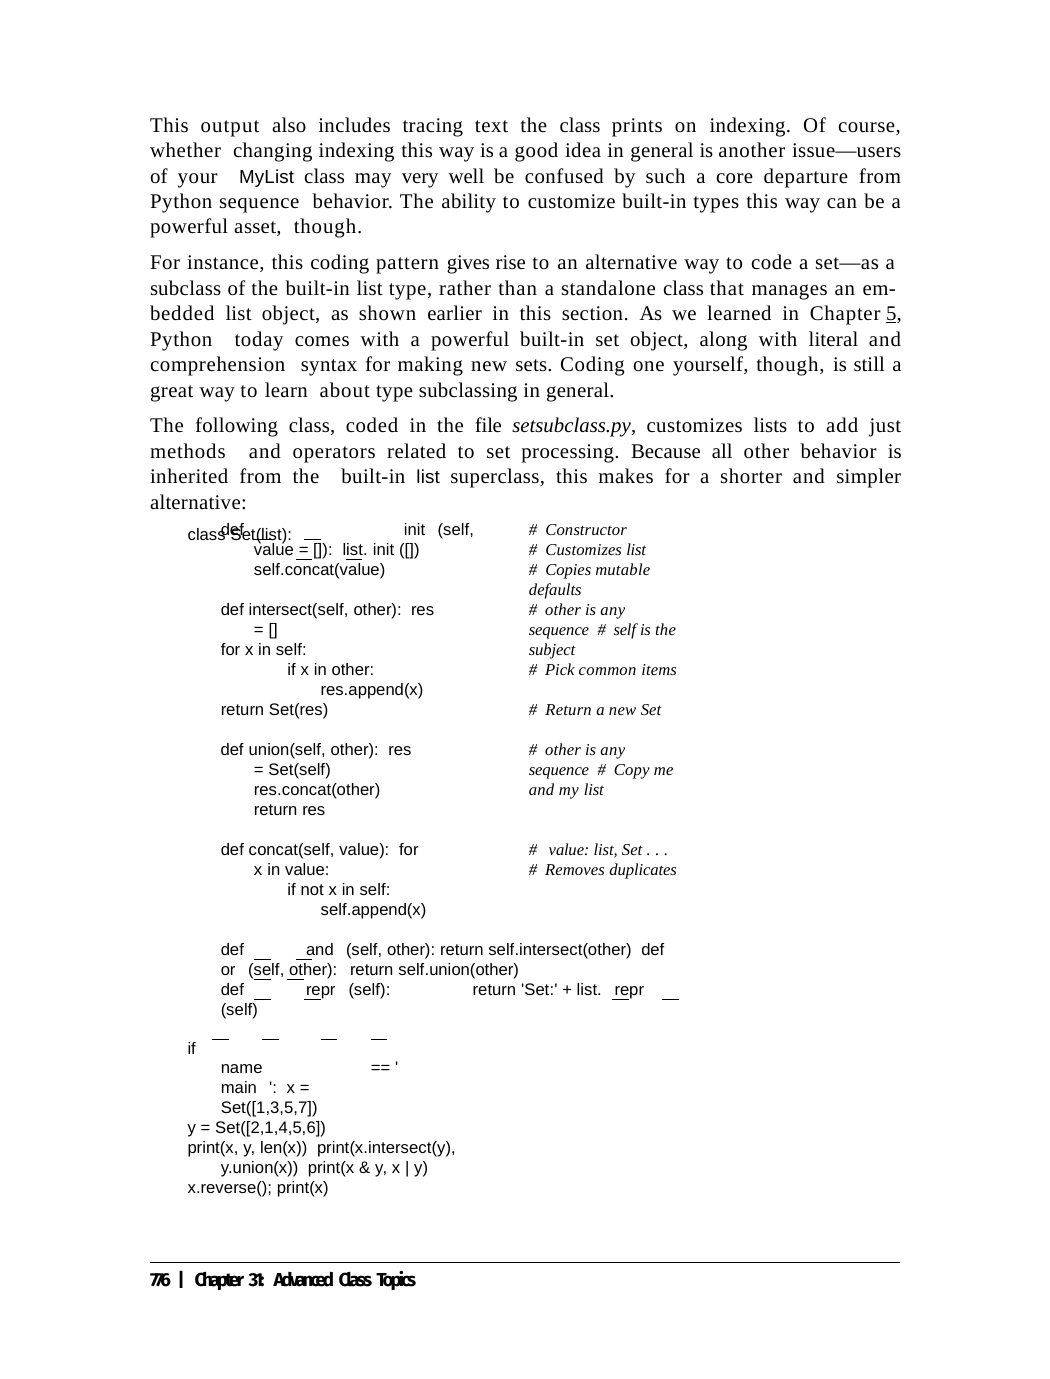

This output also includes tracing text the class prints on indexing. Of course, whether  changing indexing this way is a good idea in general is another issue—users of your  MyList class may very well be confused by such a core departure from Python sequence  behavior. The ability to customize built-in types this way can be a powerful asset,  though.
For instance, this coding pattern gives rise to an alternative way to code a set—as a  subclass of the built-in list type, rather than a standalone class that manages an em-  bedded list object, as shown earlier in this section. As we learned in Chapter 5, Python  today comes with a powerful built-in set object, along with literal and comprehension  syntax for making new sets. Coding one yourself, though, is still a great way to learn  about type subclassing in general.
The following class, coded in the file setsubclass.py, customizes lists to add just methods  and operators related to set processing. Because all other behavior is inherited from the  built-in list superclass, this makes for a shorter and simpler alternative:
class Set(list):
def		init (self, value = []):  list. init ([])  self.concat(value)
# Constructor
# Customizes list
# Copies mutable defaults

def intersect(self, other):  res = []
for x in self:
if x in other:  res.append(x)
return Set(res)
# other is any sequence  # self is the subject
# Pick common items
# Return a new Set
def union(self, other):  res = Set(self)  res.concat(other)  return res
# other is any sequence  # Copy me and my list
def concat(self, value):  for x in value:
if not x in self:  self.append(x)
# value: list, Set . . .  # Removes duplicates
def	and (self, other): return self.intersect(other)  def	or (self, other): return self.union(other)
def	repr (self):	return 'Set:' + list. repr (self)

if		name	== ' main ':  x = Set([1,3,5,7])
y = Set([2,1,4,5,6])
print(x, y, len(x))  print(x.intersect(y), y.union(x))  print(x & y, x | y)
x.reverse(); print(x)

776  |  Chapter 31:  Advanced Class Topics